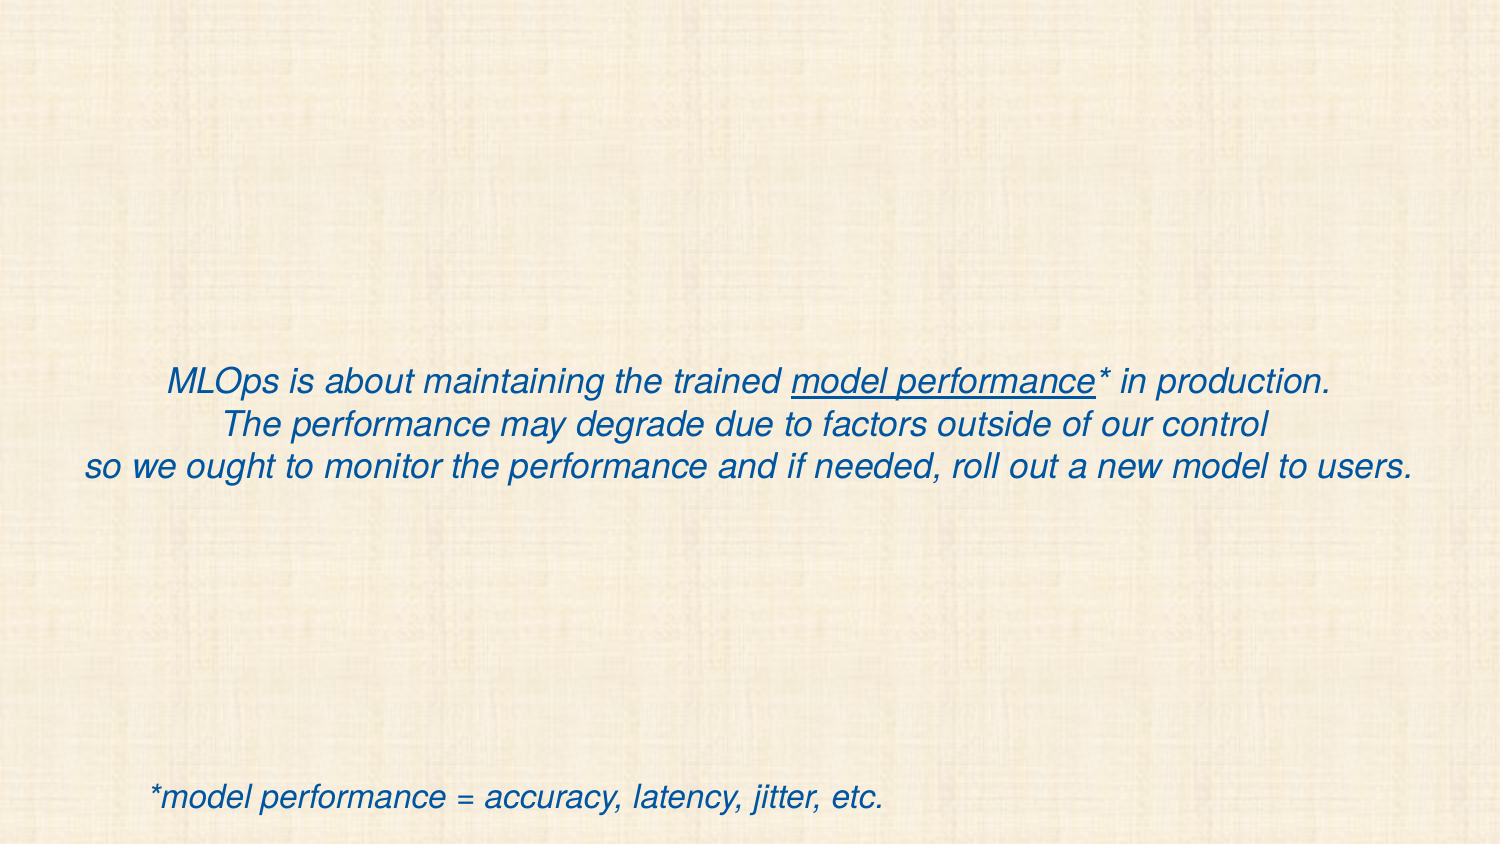

# MLOps is about maintaining the trained model performance* in production. The performance may degrade due to factors outside of our control so we ought to monitor the performance and if needed, roll out a new model to users.
*model performance = accuracy, latency, jitter, etc.
5